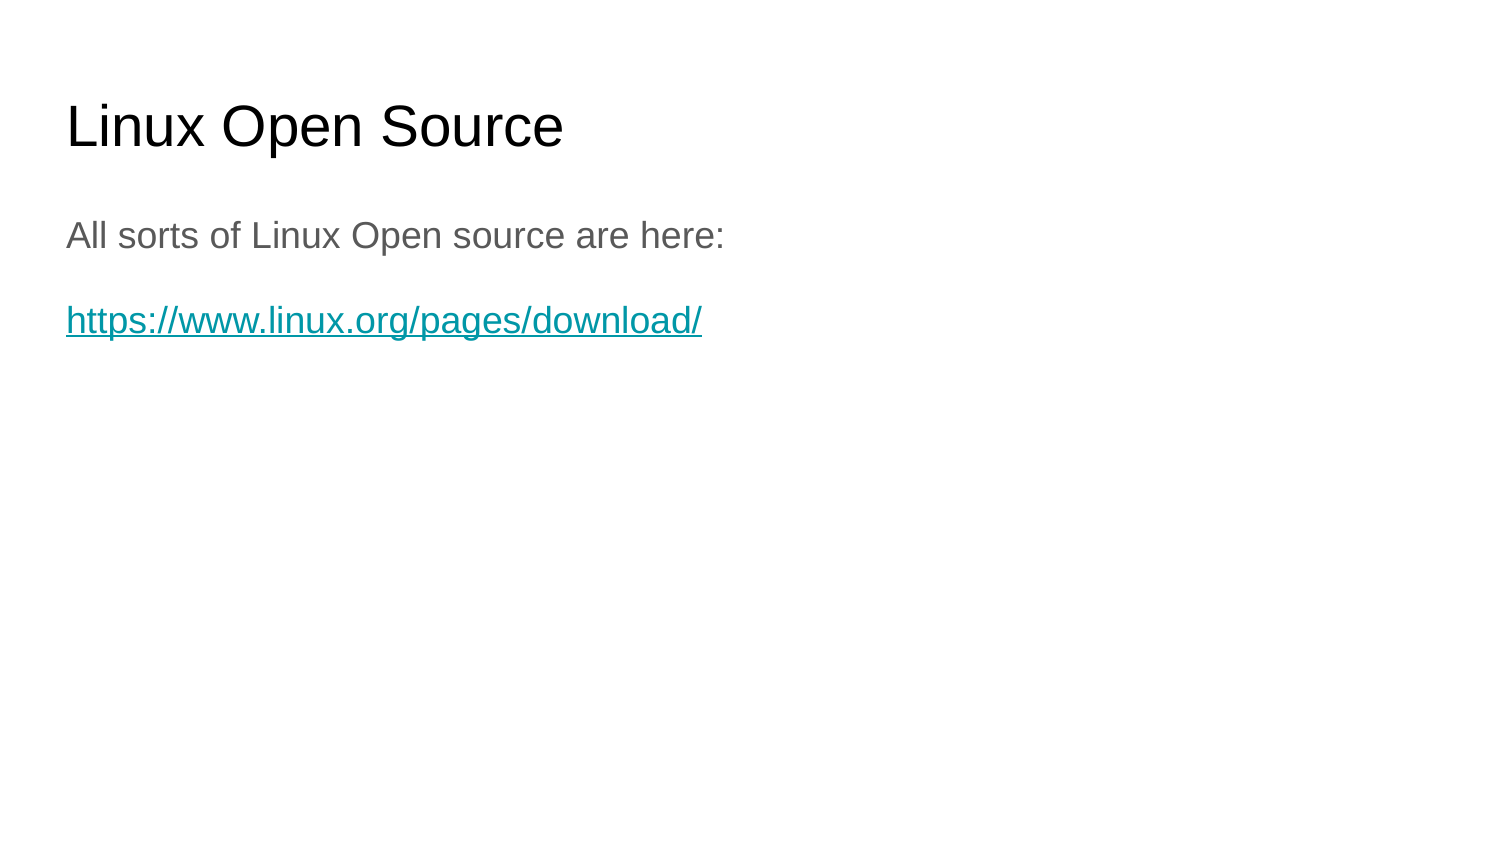

# Linux Open Source
All sorts of Linux Open source are here:
https://www.linux.org/pages/download/